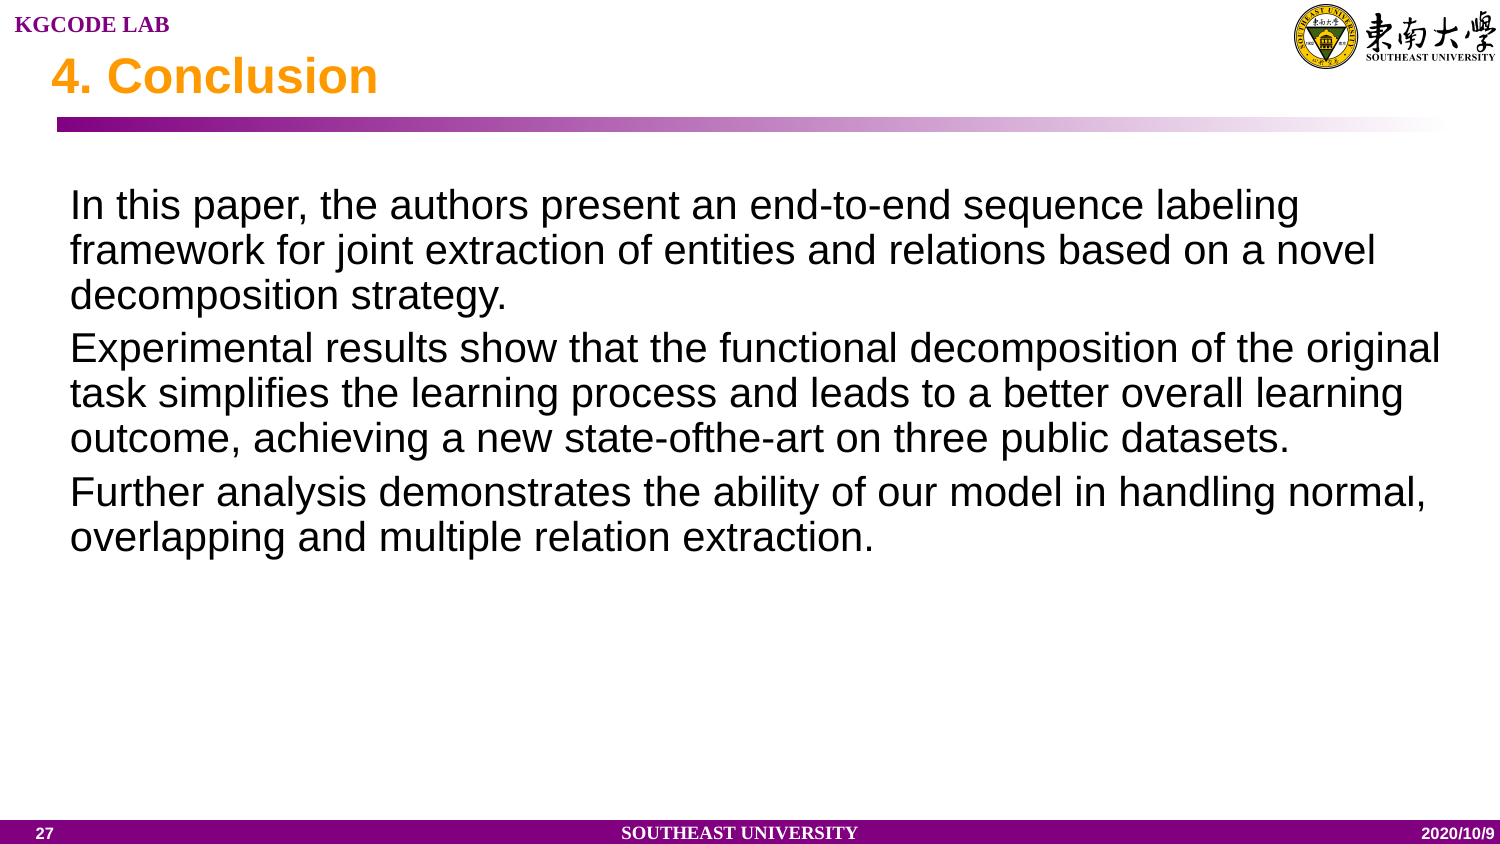

4. Conclusion

In this paper, the authors present an end-to-end sequence labeling framework for joint extraction of entities and relations based on a novel decomposition strategy.
Experimental results show that the functional decomposition of the original task simplifies the learning process and leads to a better overall learning outcome, achieving a new state-ofthe-art on three public datasets.
Further analysis demonstrates the ability of our model in handling normal, overlapping and multiple relation extraction.